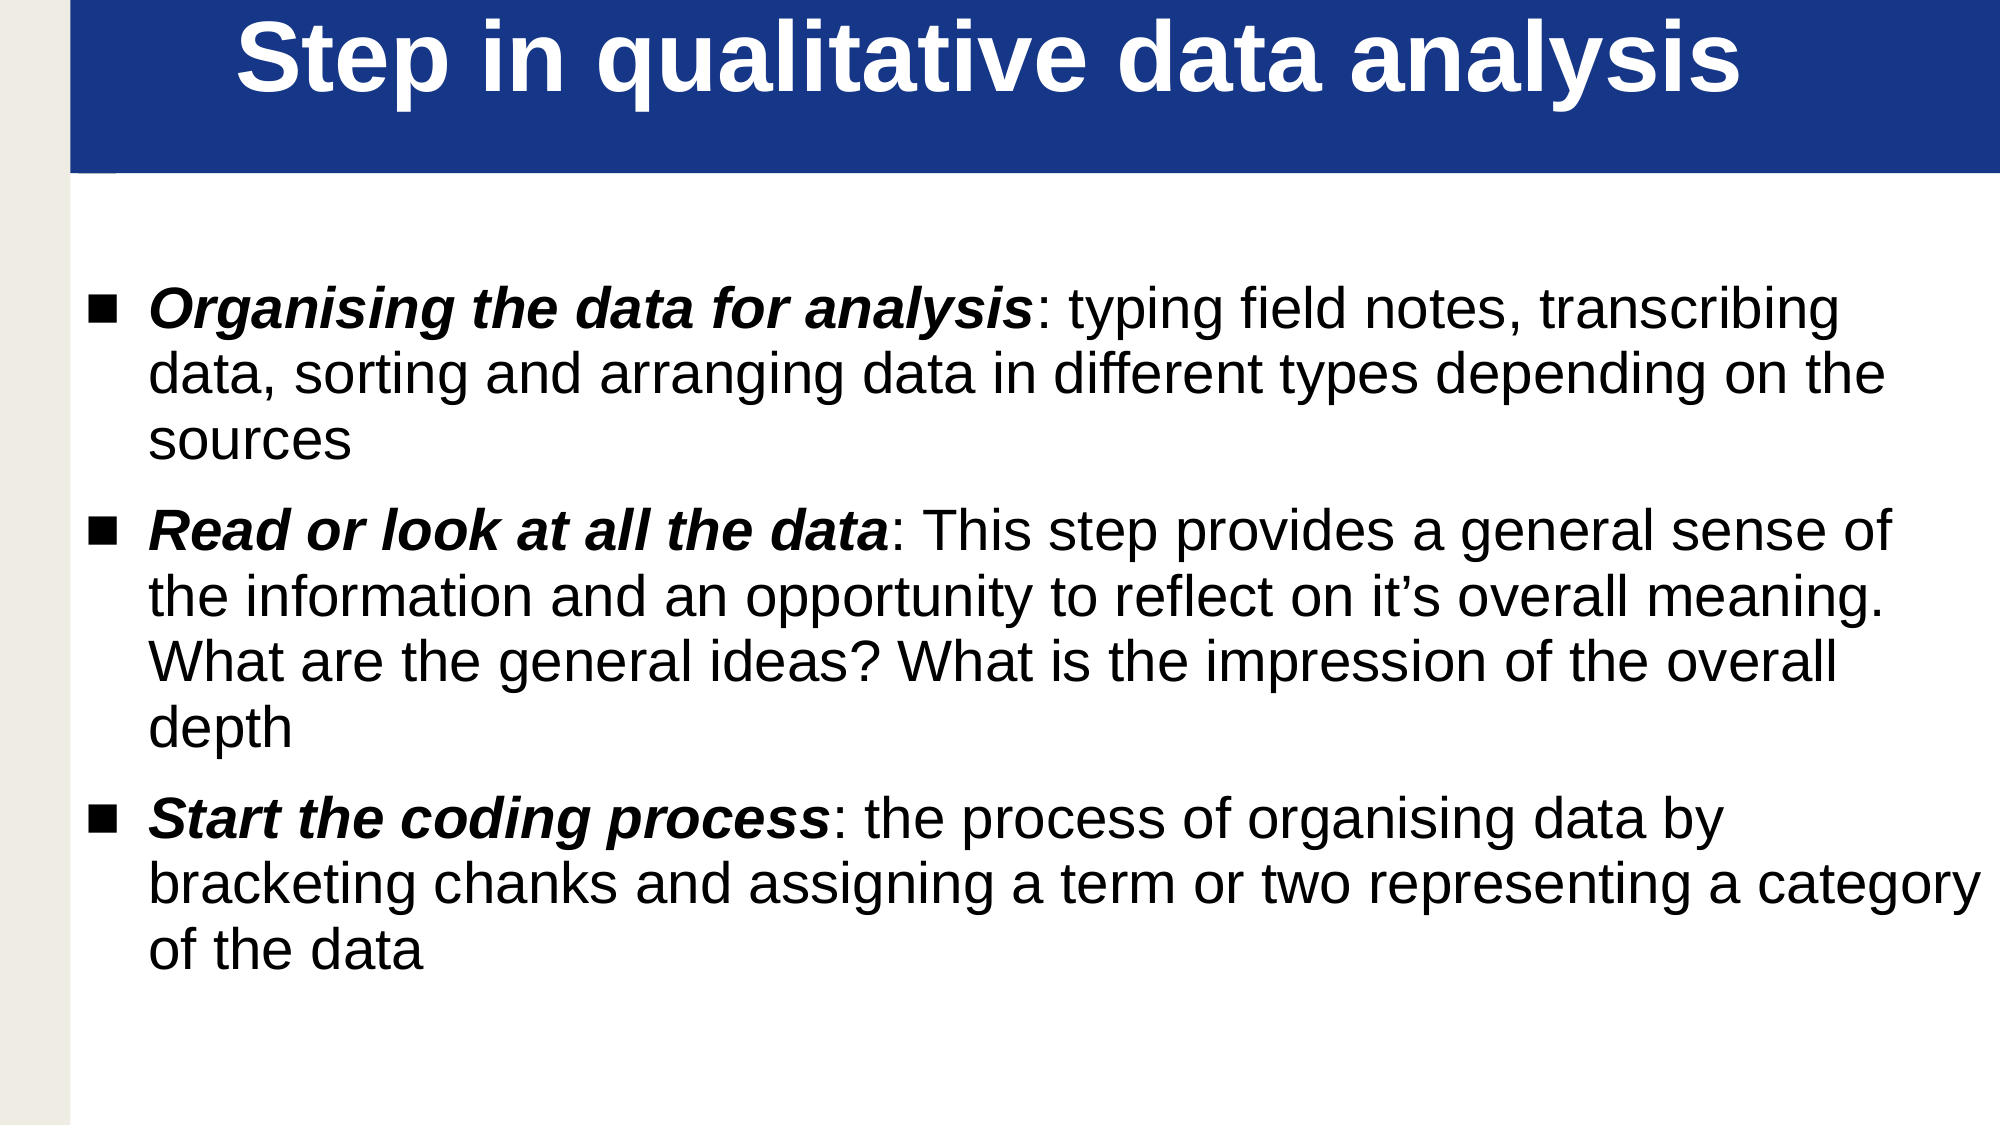

# Step in qualitative data analysis

Organising the data for analysis: typing field notes, transcribing data, sorting and arranging data in different types depending on the sources
Read or look at all the data: This step provides a general sense of the information and an opportunity to reflect on it’s overall meaning. What are the general ideas? What is the impression of the overall depth
Start the coding process: the process of organising data by bracketing chanks and assigning a term or two representing a category of the data